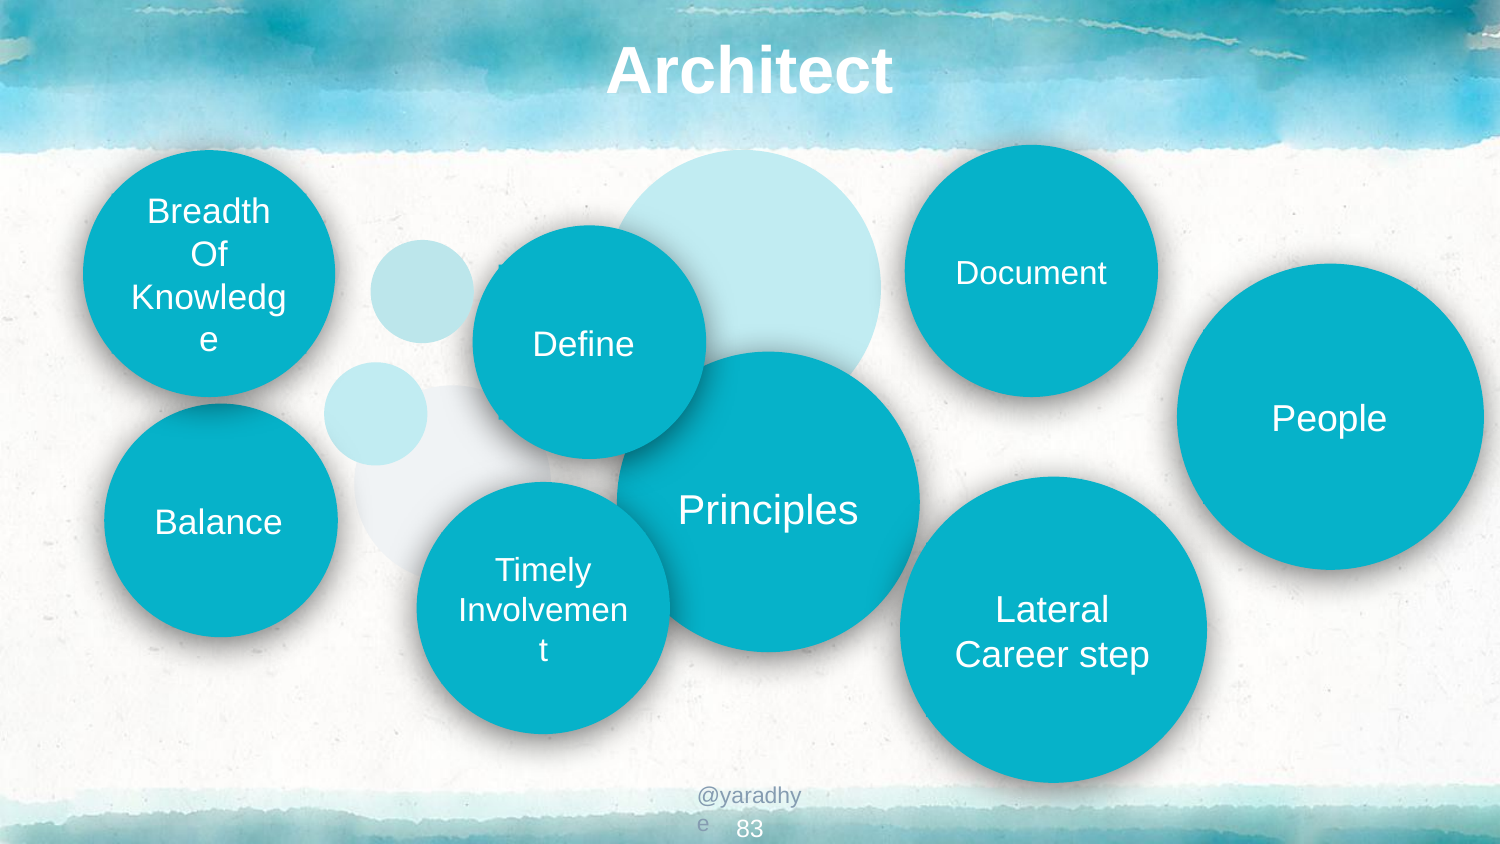

# Architect

Document

Breadth
Of Knowledge

Define

People

Principles

Balance

Lateral Career step

Timely
Involvement
83